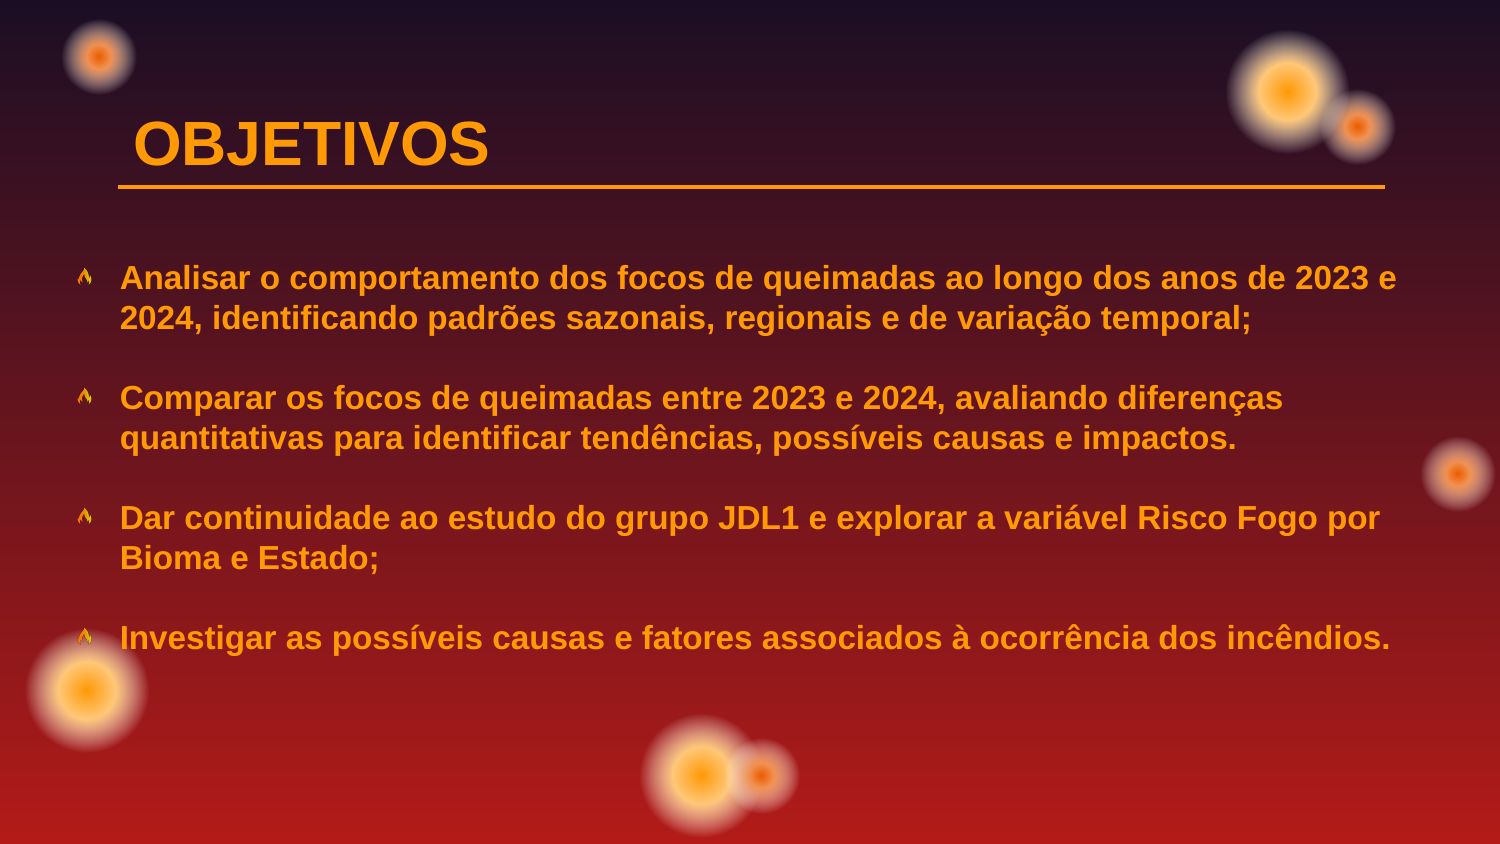

# OBJETIVOS
Analisar o comportamento dos focos de queimadas ao longo dos anos de 2023 e 2024, identificando padrões sazonais, regionais e de variação temporal;

Comparar os focos de queimadas entre 2023 e 2024, avaliando diferenças quantitativas para identificar tendências, possíveis causas e impactos.

Dar continuidade ao estudo do grupo JDL1 e explorar a variável Risco Fogo por Bioma e Estado;

Investigar as possíveis causas e fatores associados à ocorrência dos incêndios.